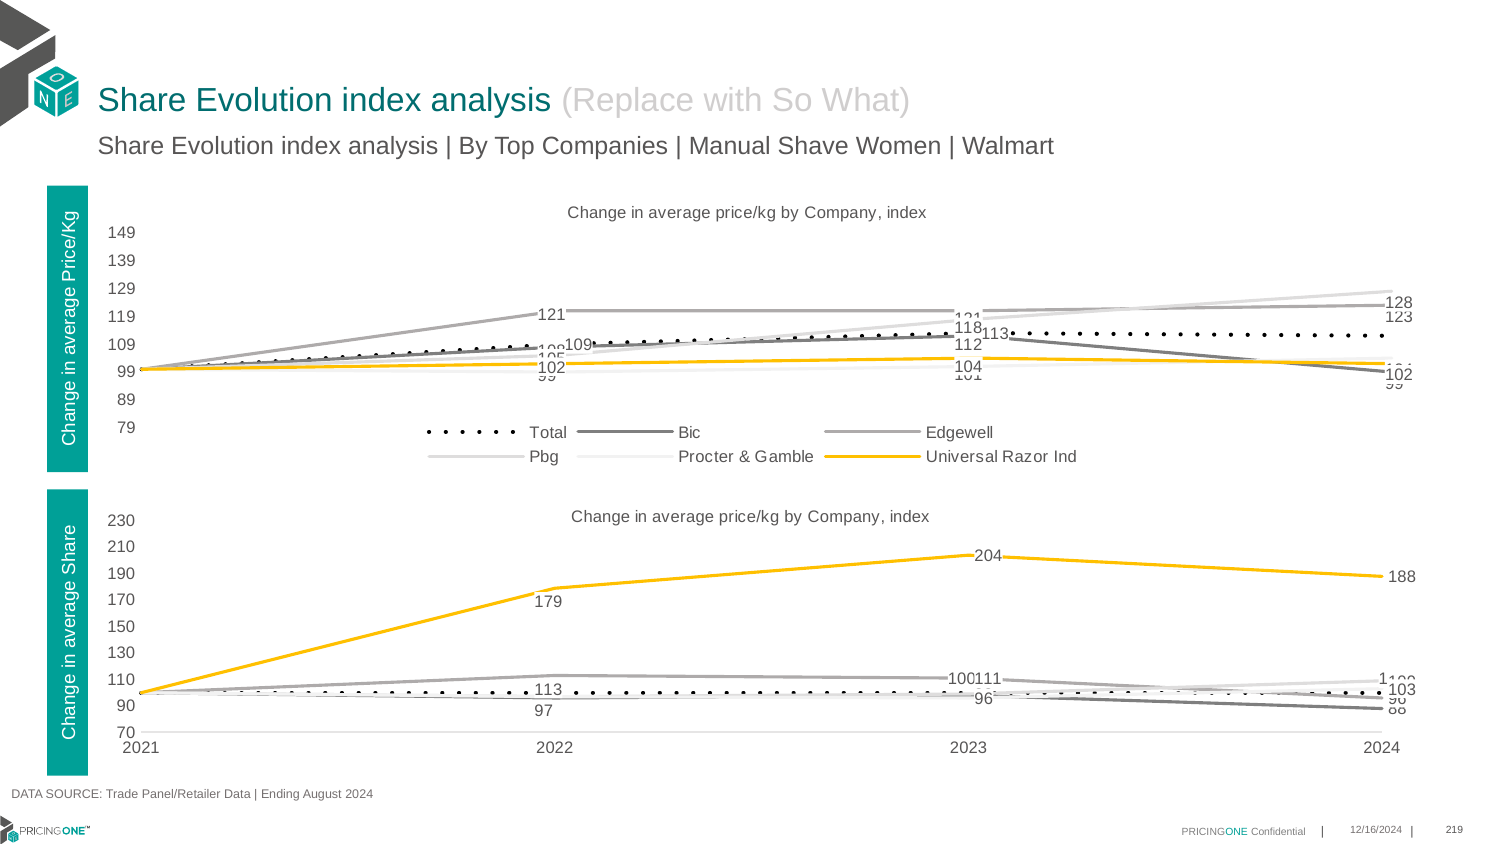

# Share Evolution index analysis (Replace with So What)
Share Evolution index analysis | By Top Companies | Manual Shave Women | Walmart

### Chart: Change in average price/kg by Company, index

| Category | Total | Bic | Edgewell | Pbg | Procter & Gamble | Universal Razor Ind |
|---|---|---|---|---|---|---|
| 2021 | 100.0 | 100.0 | 100.0 | 100.0 | 100.0 | 100.0 |
| 2022 | 109.0 | 108.0 | 121.0 | 105.0 | 99.0 | 102.0 |
| 2023 | 113.0 | 112.0 | 121.0 | 118.0 | 101.0 | 104.0 |
| 2024 | 112.0 | 99.0 | 123.0 | 128.0 | 104.0 | 102.0 |
Change in average Price/Kg

### Chart: Change in average price/kg by Company, index

| Category | Total | Bic | Edgewell | Pbg | Procter & Gamble | Universal Razor Ind |
|---|---|---|---|---|---|---|
| 2021 | 100.0 | 100.0 | 100.0 | 100.0 | 100.0 | 100.0 |
| 2022 | 100.0 | 96.0 | 113.0 | 97.0 | 97.0 | 179.0 |
| 2023 | 100.0 | 98.0 | 111.0 | 99.0 | 96.0 | 204.0 |
| 2024 | 100.0 | 88.0 | 96.0 | 109.0 | 103.0 | 188.0 |
Change in average Share
DATA SOURCE: Trade Panel/Retailer Data | Ending August 2024

12/16/2024
219